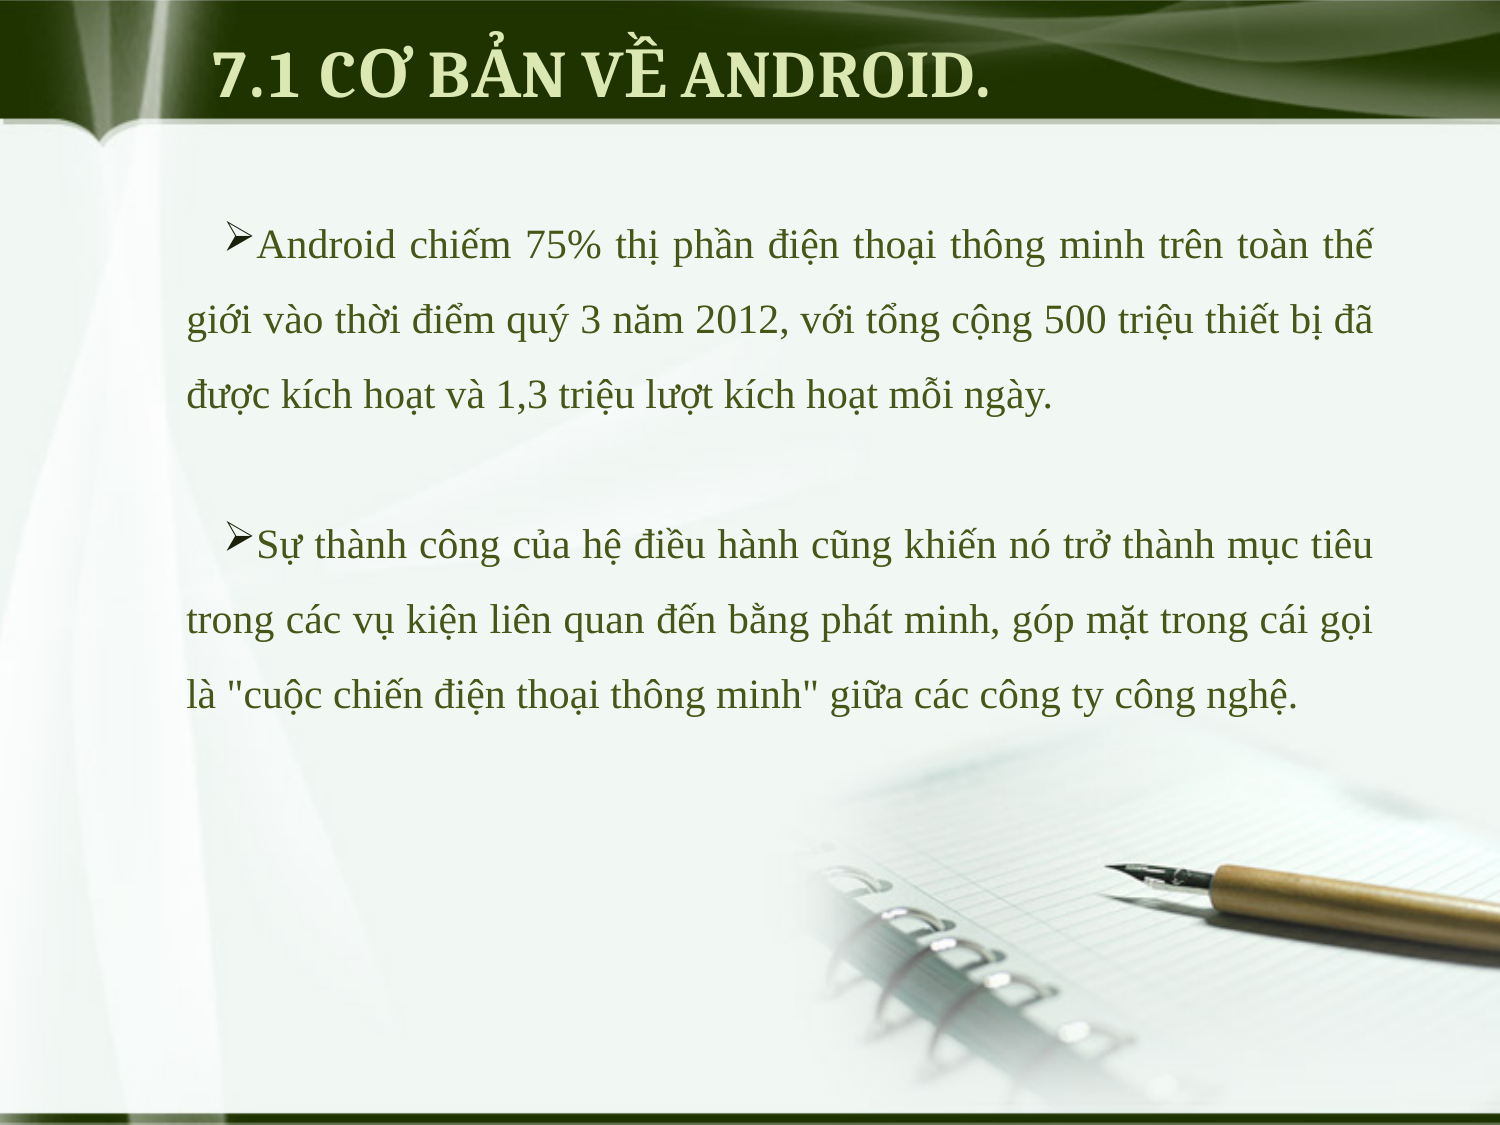

# 7.1 CƠ BẢN VỀ ANDROID.
Android chiếm 75% thị phần điện thoại thông minh trên toàn thế giới vào thời điểm quý 3 năm 2012, với tổng cộng 500 triệu thiết bị đã được kích hoạt và 1,3 triệu lượt kích hoạt mỗi ngày.

Sự thành công của hệ điều hành cũng khiến nó trở thành mục tiêu trong các vụ kiện liên quan đến bằng phát minh, góp mặt trong cái gọi là "cuộc chiến điện thoại thông minh" giữa các công ty công nghệ.